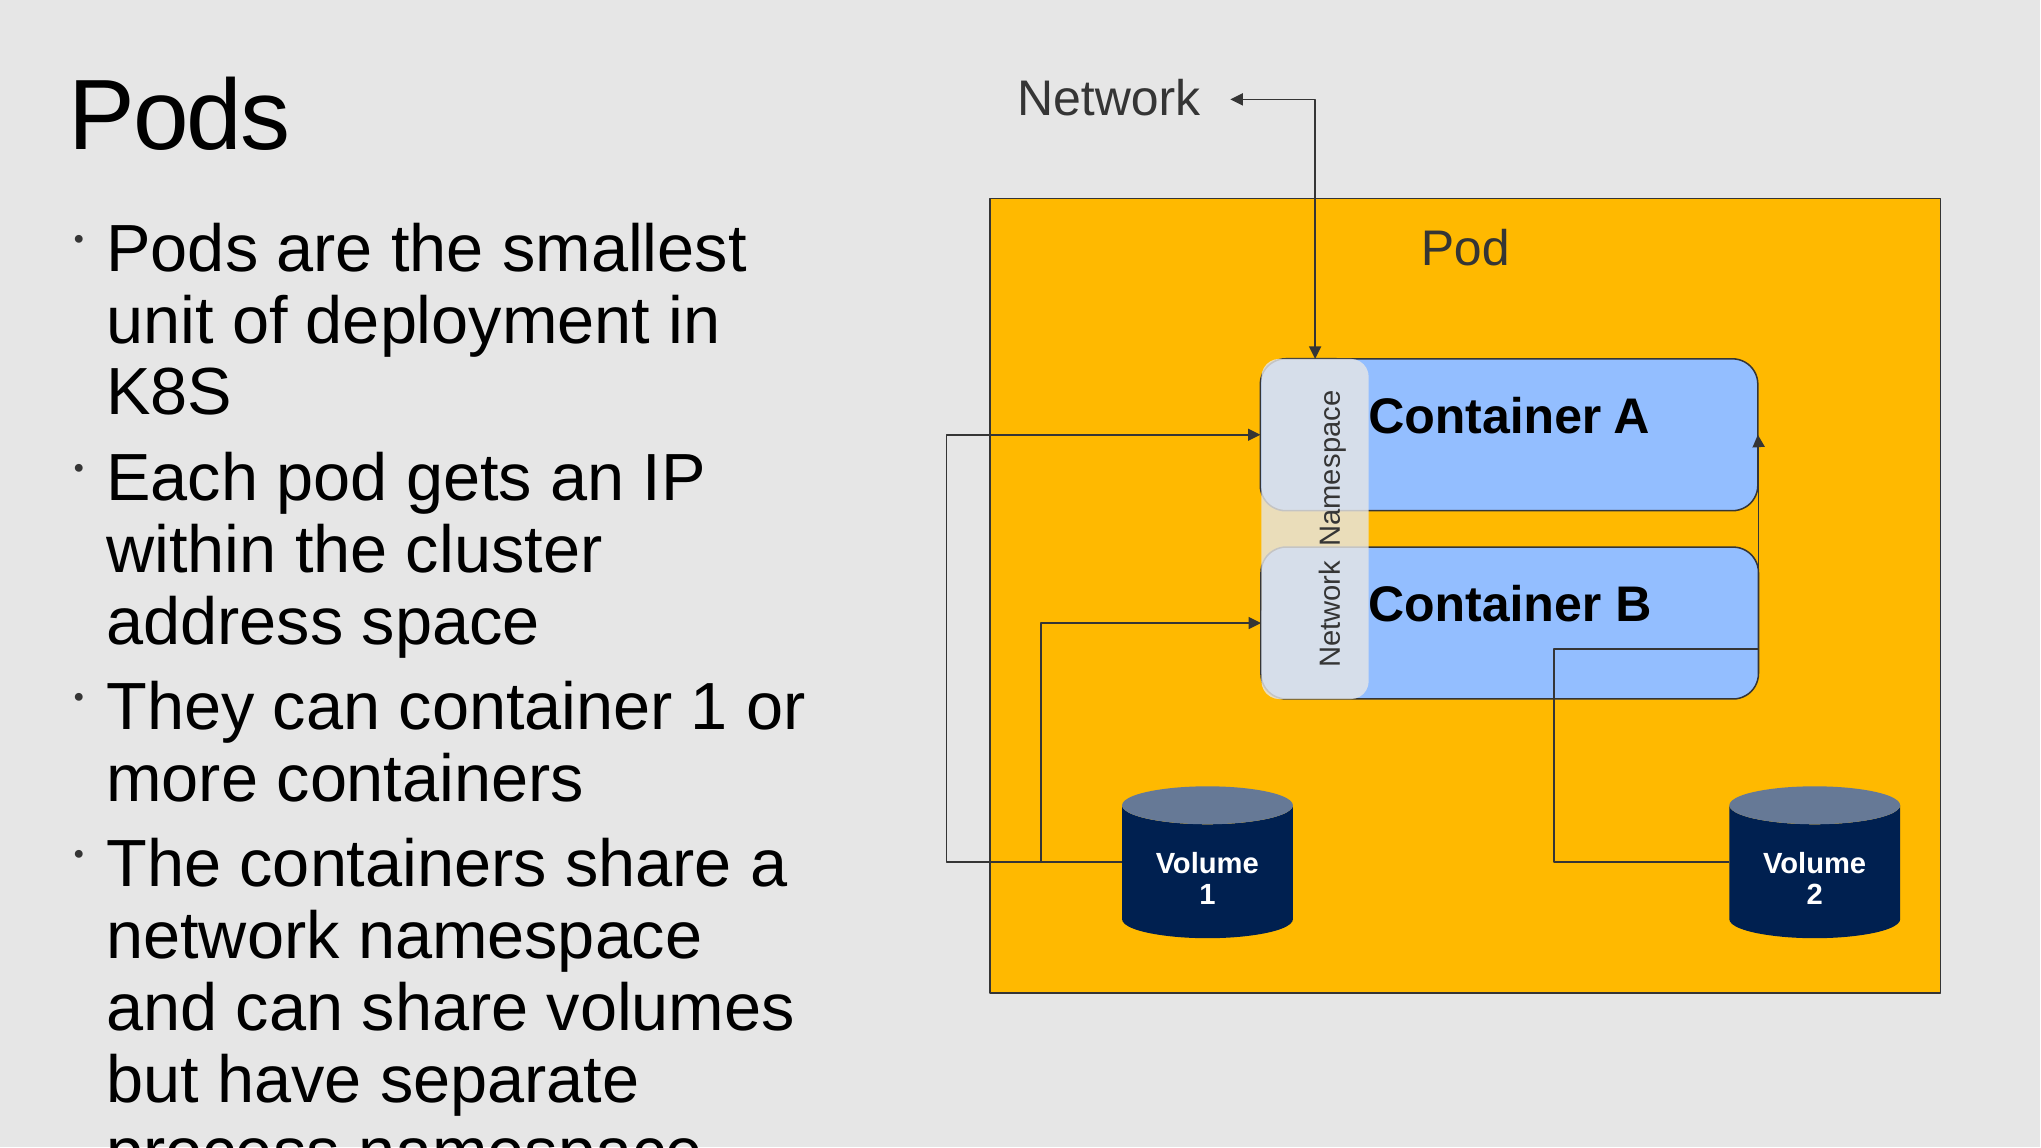

# Pods
Network
Pods are the smallest unit of deployment in K8S
Each pod gets an IP within the cluster address space
They can container 1 or more containers
The containers share a network namespace and can share volumes but have separate process namespace
Pod
Container A
Network Namespace
Container B
Volume 1
Volume 2